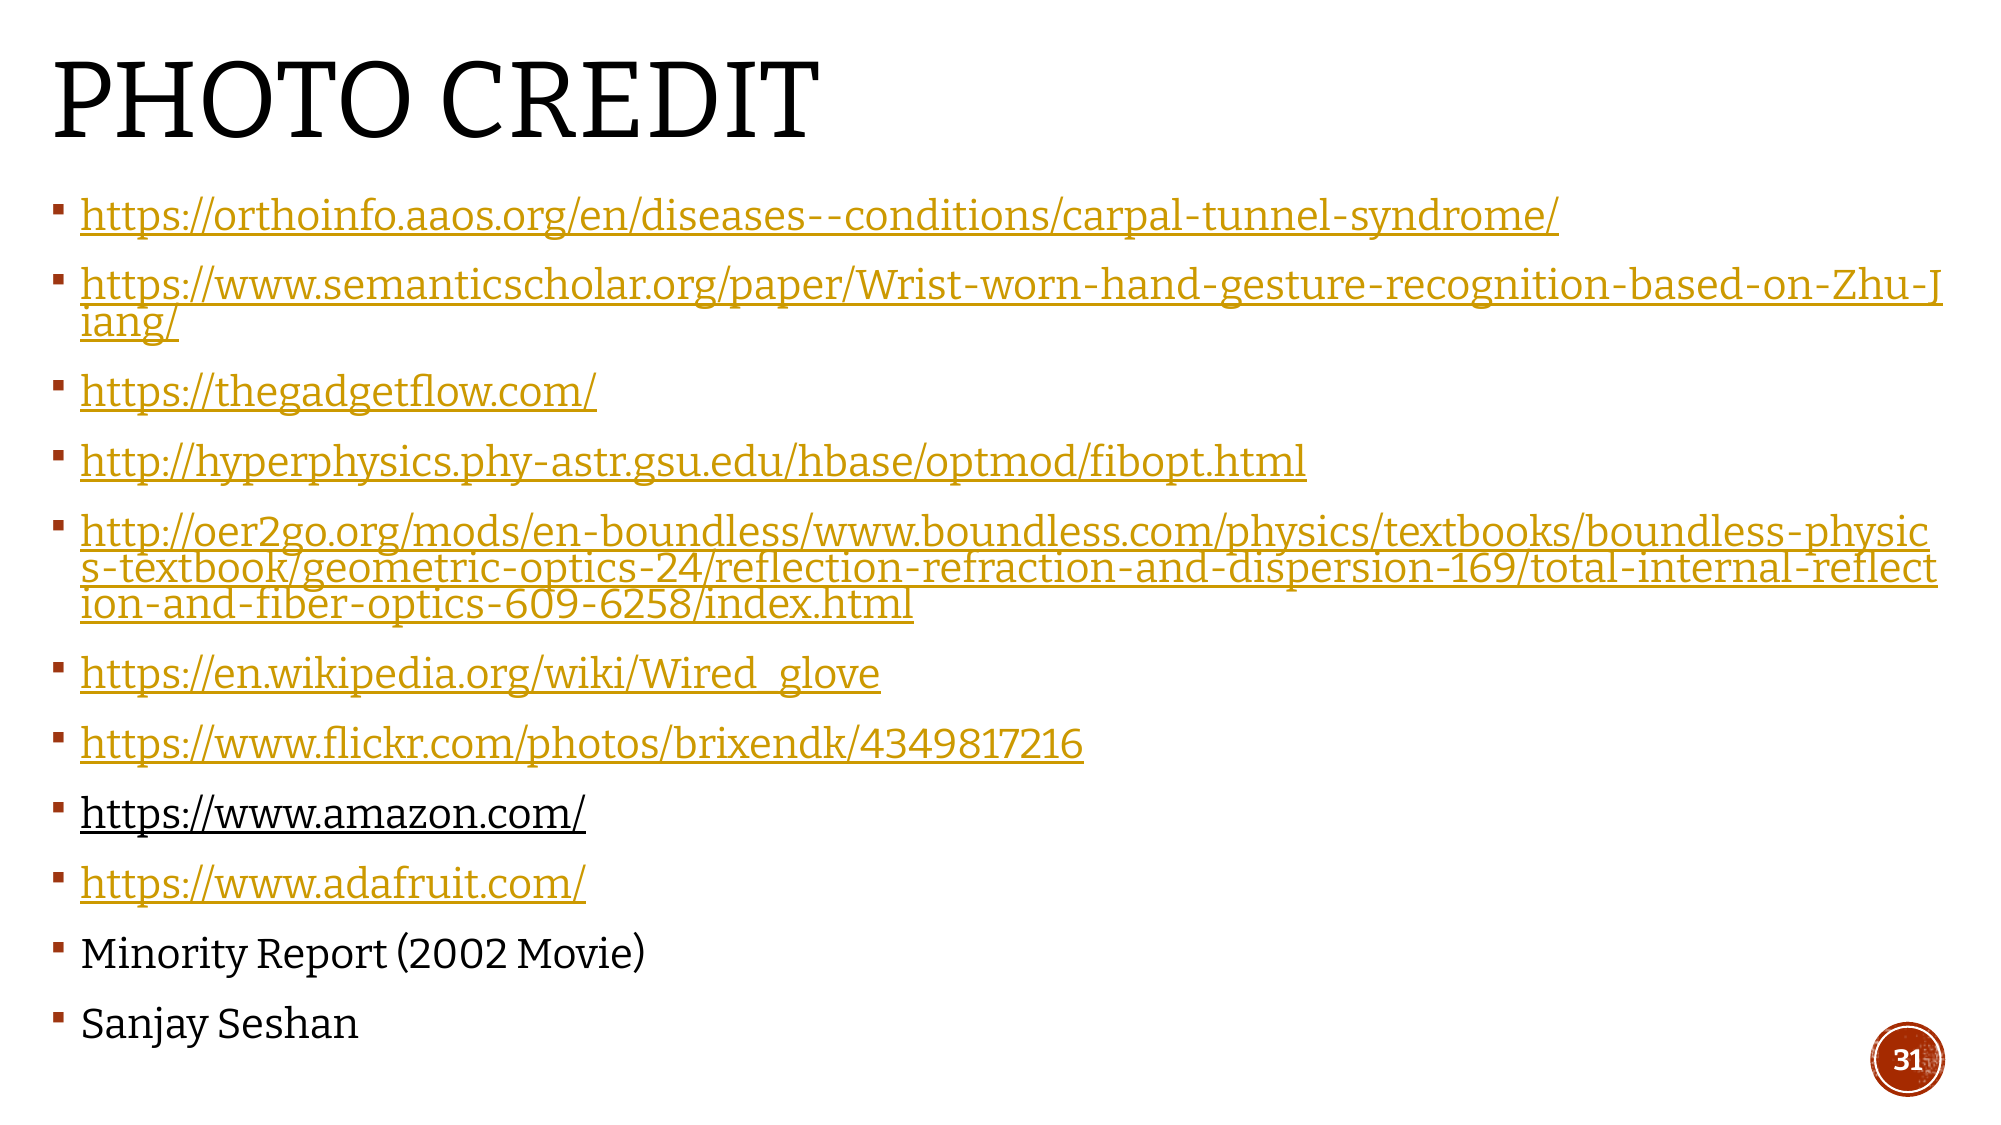

# Photo credit
https://orthoinfo.aaos.org/en/diseases--conditions/carpal-tunnel-syndrome/
https://www.semanticscholar.org/paper/Wrist-worn-hand-gesture-recognition-based-on-Zhu-Jiang/
https://thegadgetflow.com/
http://hyperphysics.phy-astr.gsu.edu/hbase/optmod/fibopt.html
http://oer2go.org/mods/en-boundless/www.boundless.com/physics/textbooks/boundless-physics-textbook/geometric-optics-24/reflection-refraction-and-dispersion-169/total-internal-reflection-and-fiber-optics-609-6258/index.html
https://en.wikipedia.org/wiki/Wired_glove
https://www.flickr.com/photos/brixendk/4349817216
https://www.amazon.com/
https://www.adafruit.com/
Minority Report (2002 Movie)
Sanjay Seshan

31